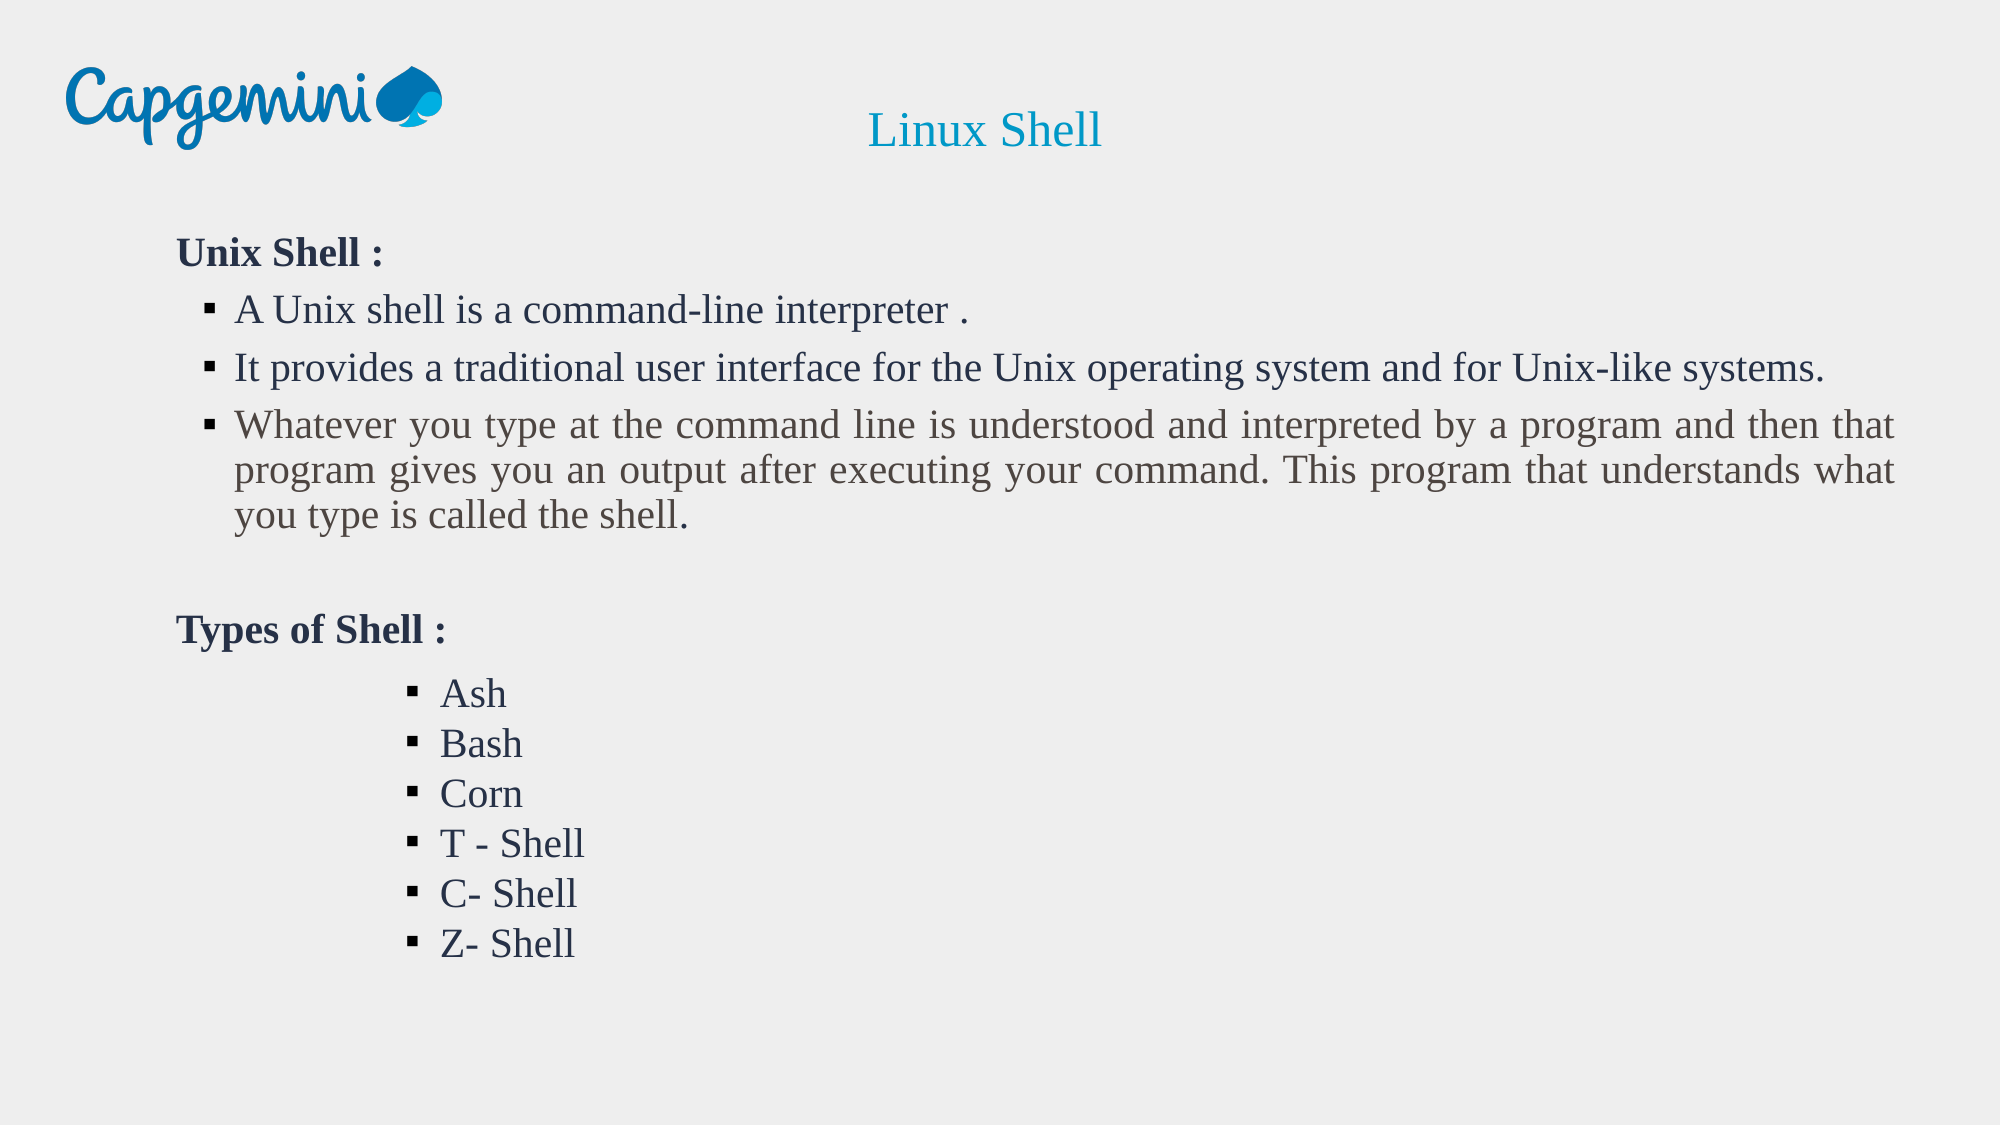

Linux Shell
Unix Shell :
A Unix shell is a command-line interpreter .
It provides a traditional user interface for the Unix operating system and for Unix-like systems.
Whatever you type at the command line is understood and interpreted by a program and then that program gives you an output after executing your command. This program that understands what you type is called the shell.

Types of Shell :
Ash
Bash
Corn
T - Shell
C- Shell
Z- Shell